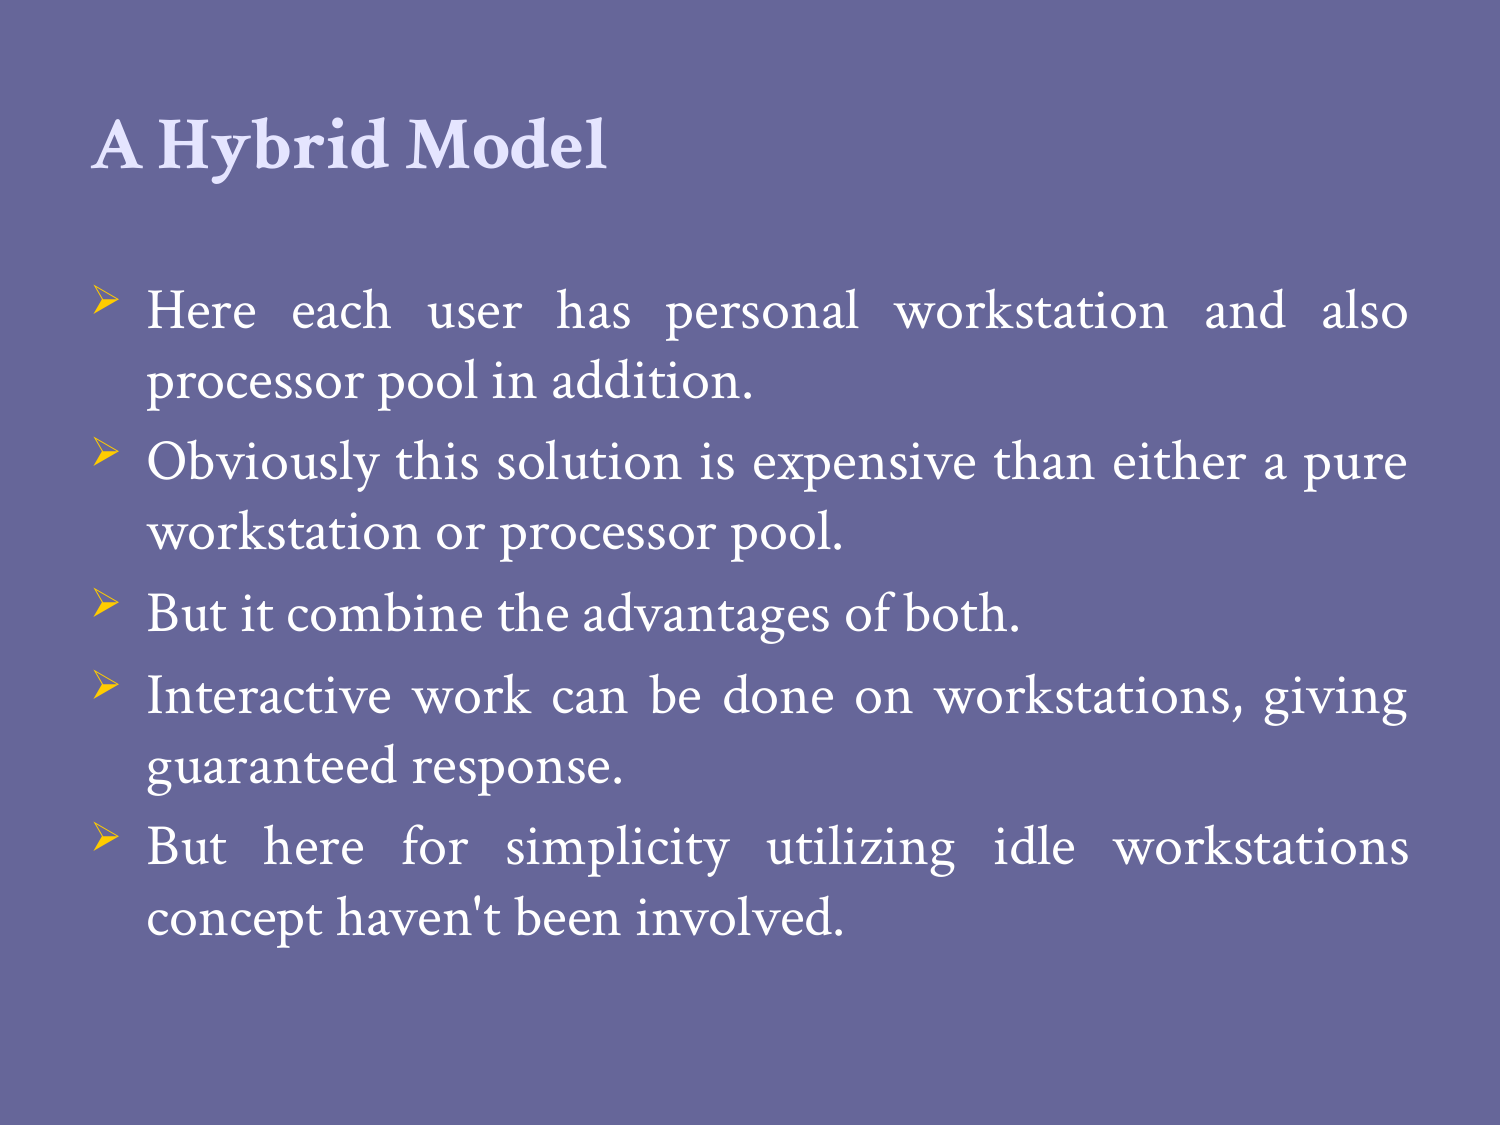

# A Hybrid Model
Here each user has personal workstation and also processor pool in addition.
Obviously this solution is expensive than either a pure workstation or processor pool.
But it combine the advantages of both.
Interactive work can be done on workstations, giving guaranteed response.
But here for simplicity utilizing idle workstations concept haven't been involved.